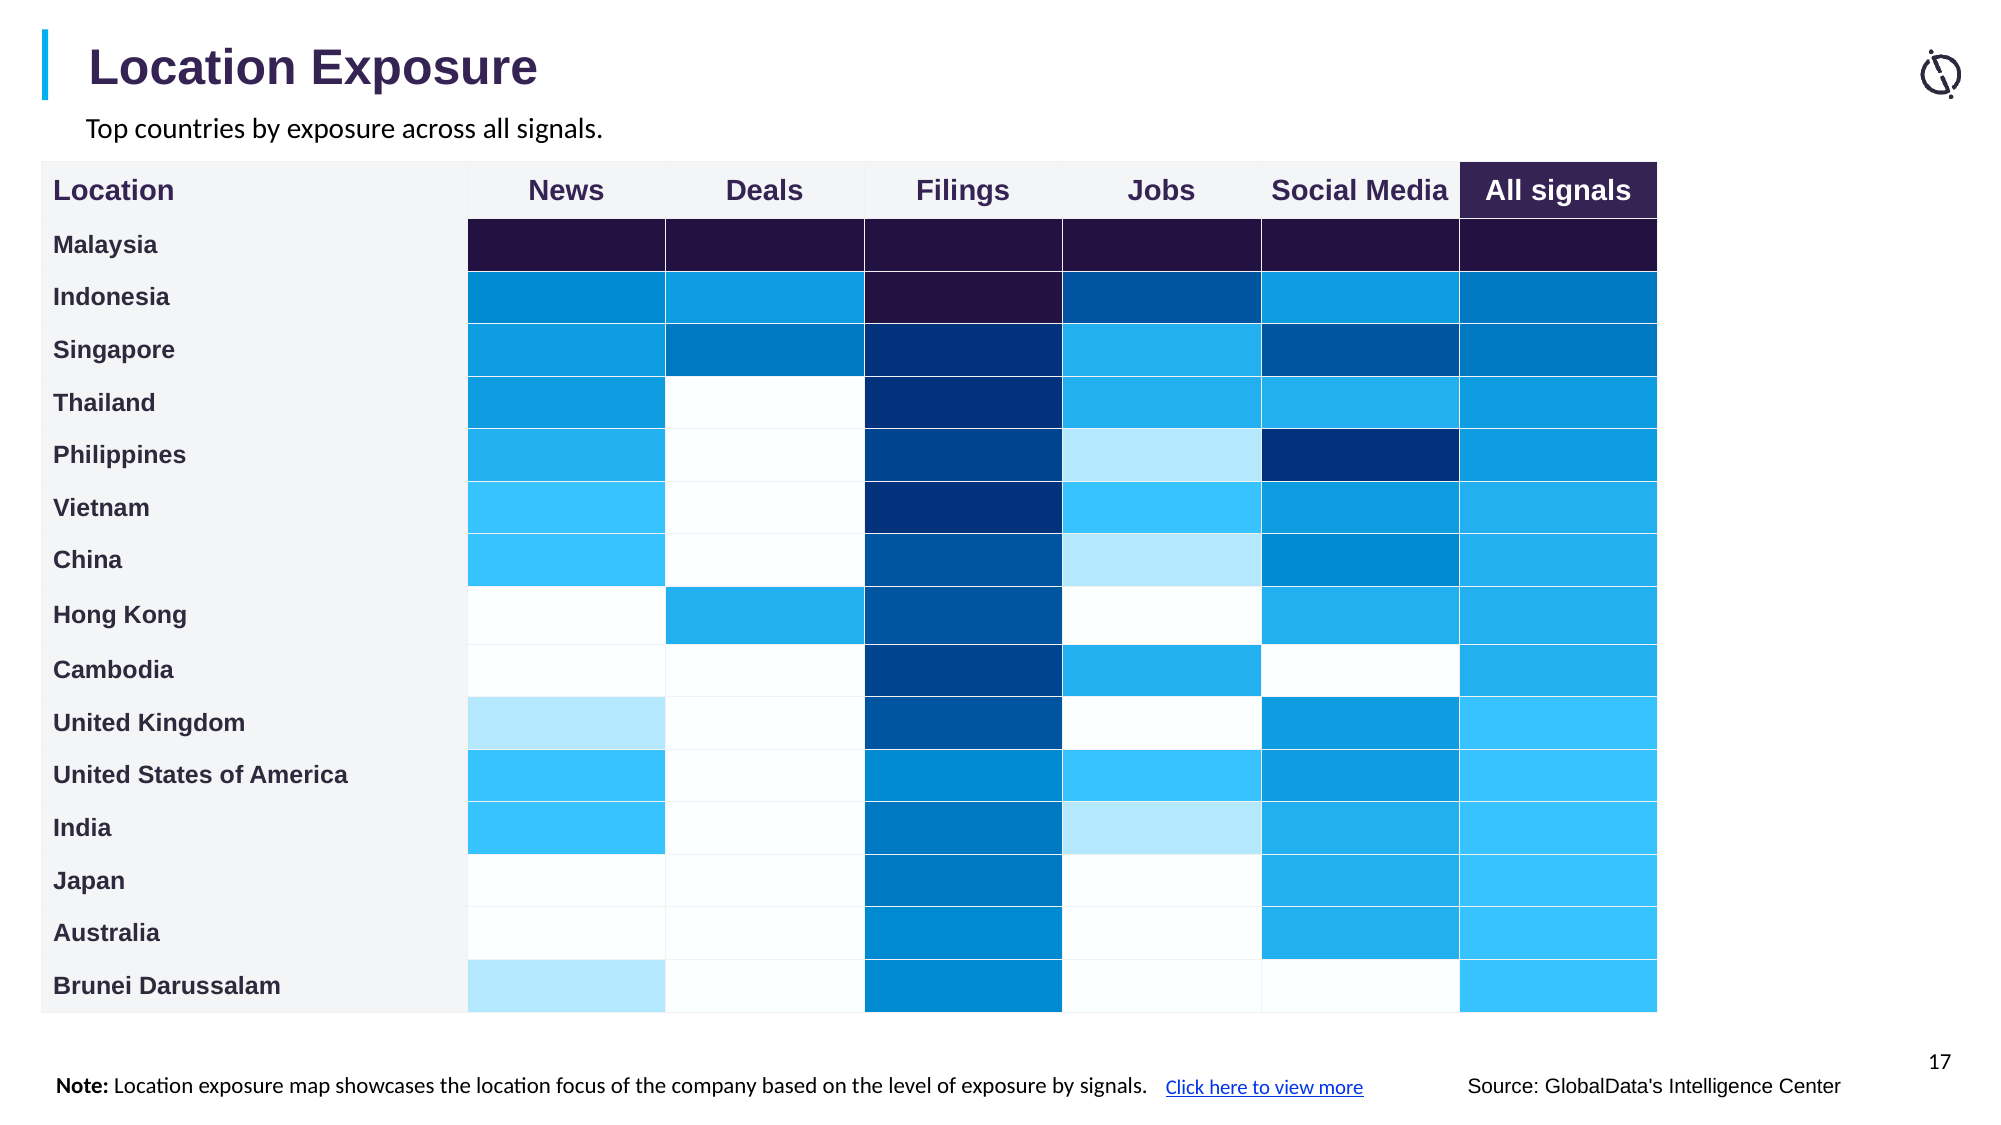

Location Exposure
Top countries by exposure across all signals.
| Location | News | Deals | Filings | Jobs | Social Media | All signals |
| --- | --- | --- | --- | --- | --- | --- |
| Malaysia |  |  |  |  |  |  |
| Indonesia |  |  |  |  |  |  |
| Singapore |  |  |  |  |  |  |
| Thailand |  |  |  |  |  |  |
| Philippines |  |  |  |  |  |  |
| Vietnam |  |  |  |  |  |  |
| China |  |  |  |  |  |  |
| Hong Kong |  |  |  |  |  |  |
| Cambodia |  |  |  |  |  |  |
| United Kingdom |  |  |  |  |  |  |
| United States of America |  |  |  |  |  |  |
| India |  |  |  |  |  |  |
| Japan |  |  |  |  |  |  |
| Australia |  |  |  |  |  |  |
| Brunei Darussalam |  |  |  |  |  |  |
Note: Location exposure map showcases the location focus of the company based on the level of exposure by signals.​
Click here to view more